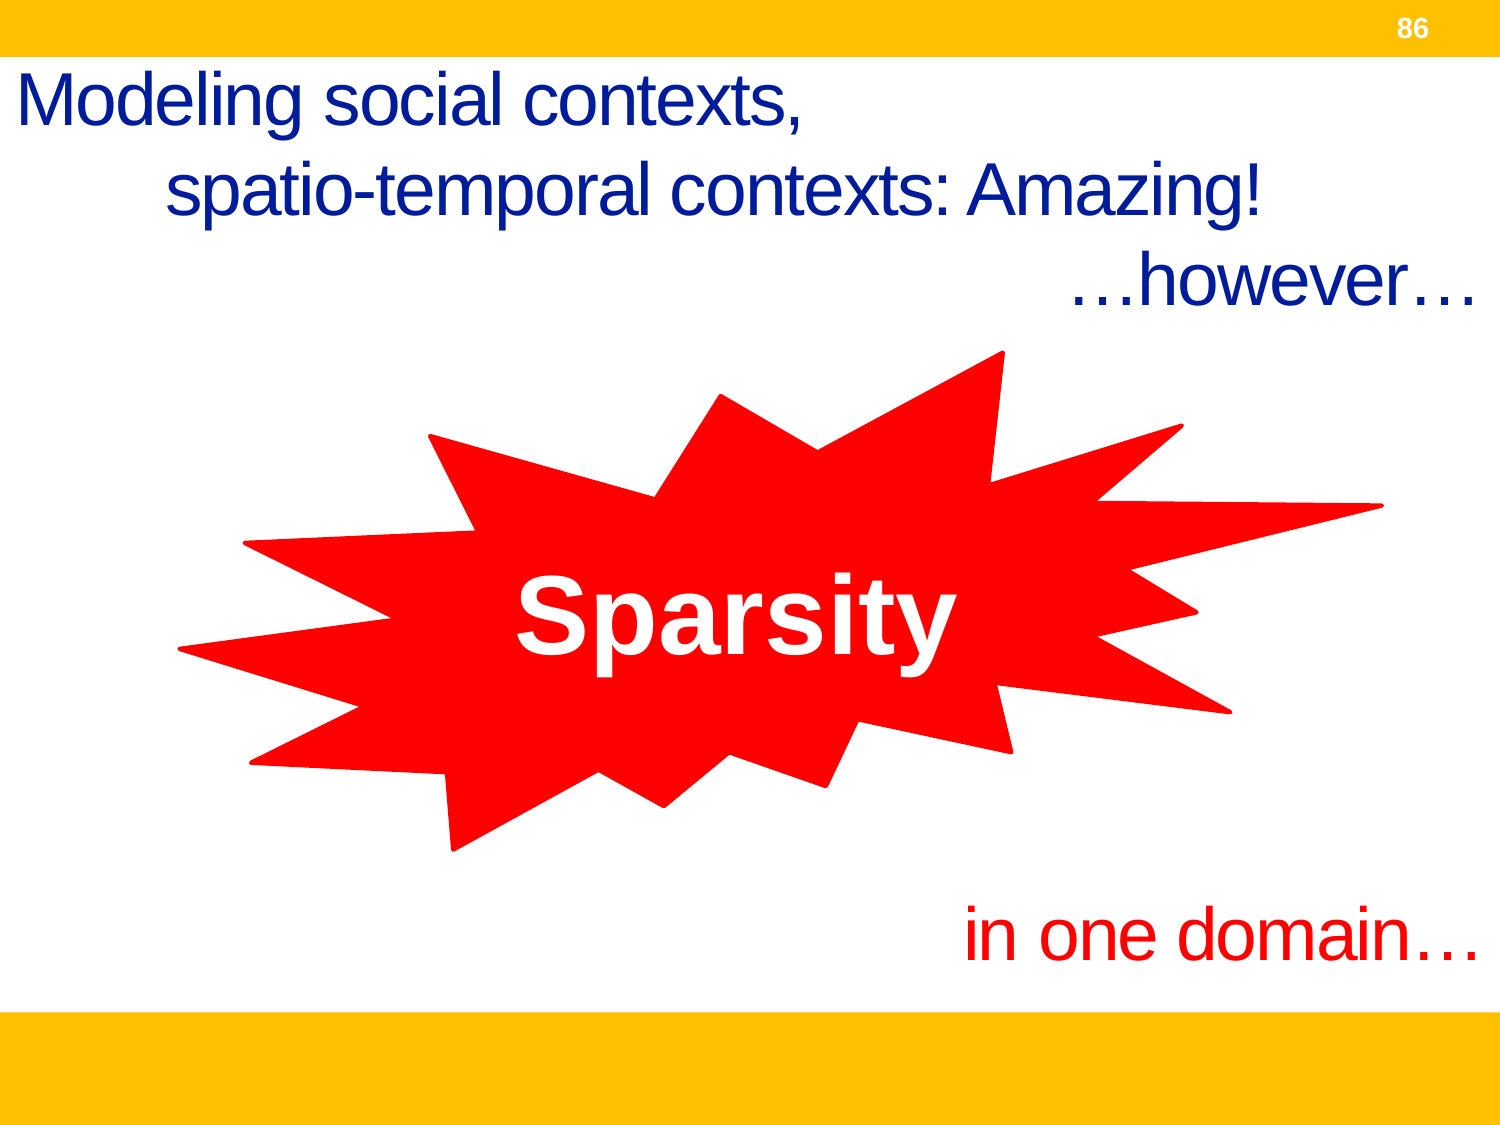

86
# Modeling social contexts, spatio-temporal contexts: Amazing! …however…
Sparsity
in one domain…